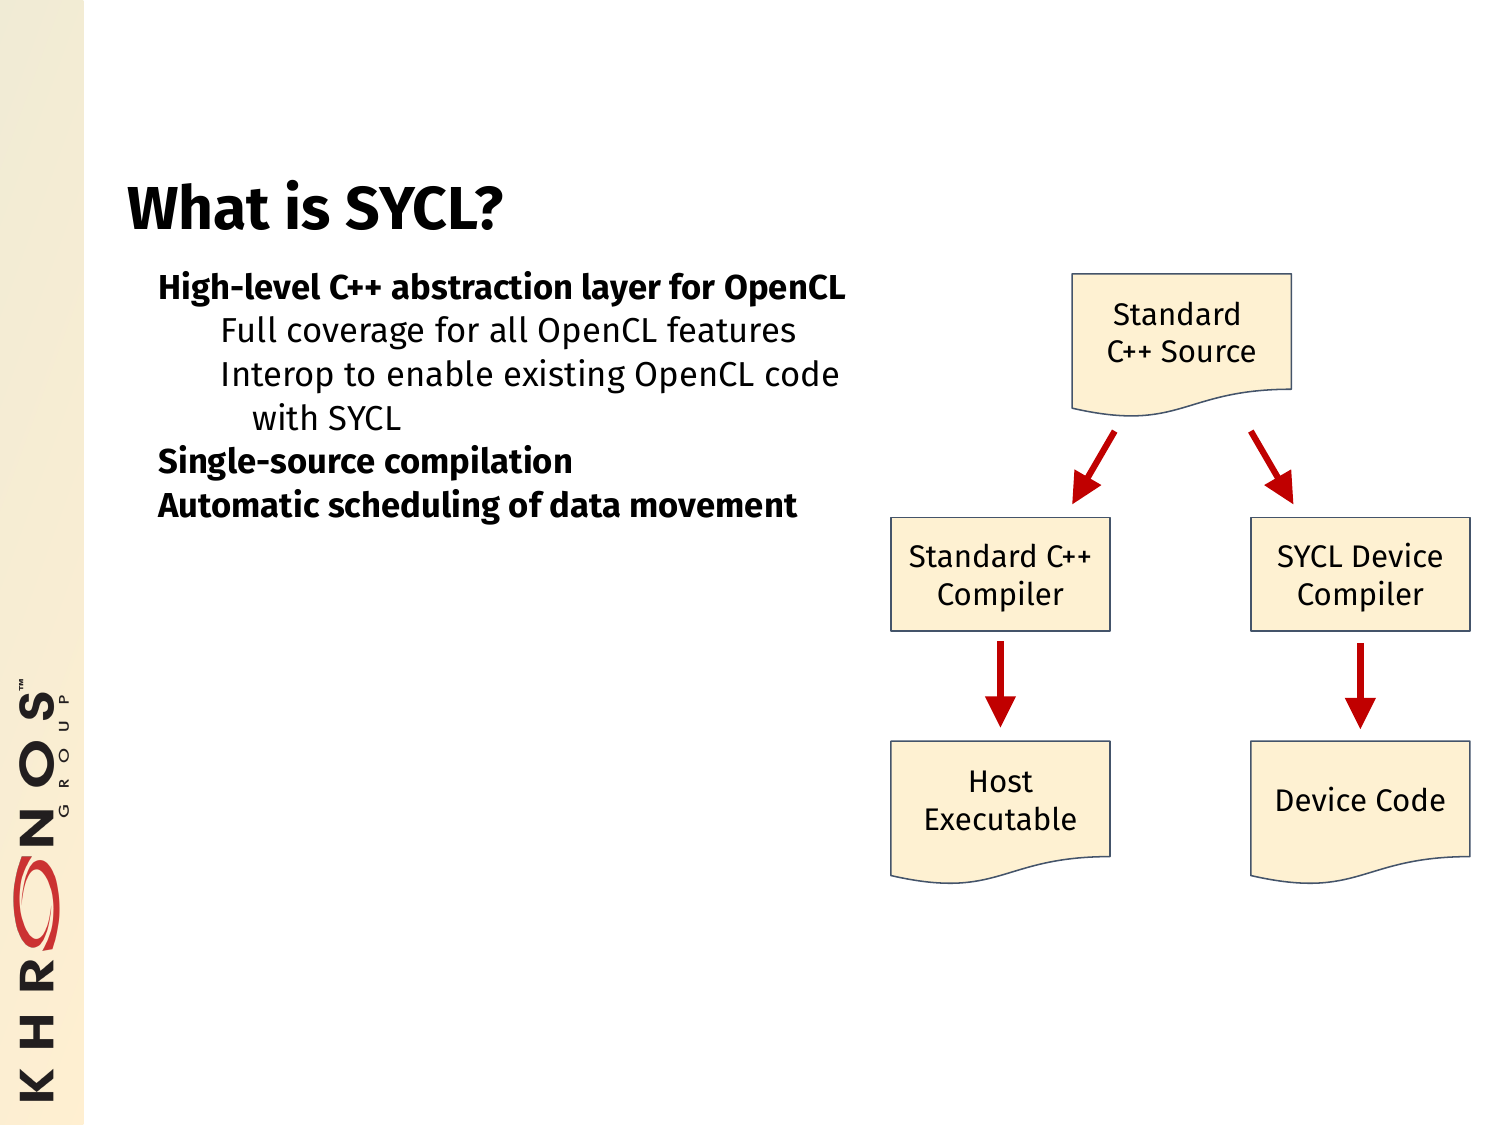

# What is SYCL?
High-level C++ abstraction layer for OpenCL
Full coverage for all OpenCL features
Interop to enable existing OpenCL code with SYCL
Single-source compilation
Automatic scheduling of data movement
Standard
C++ Source
SYCL Device
Compiler
Standard C++
Compiler
Host Executable
Device Code